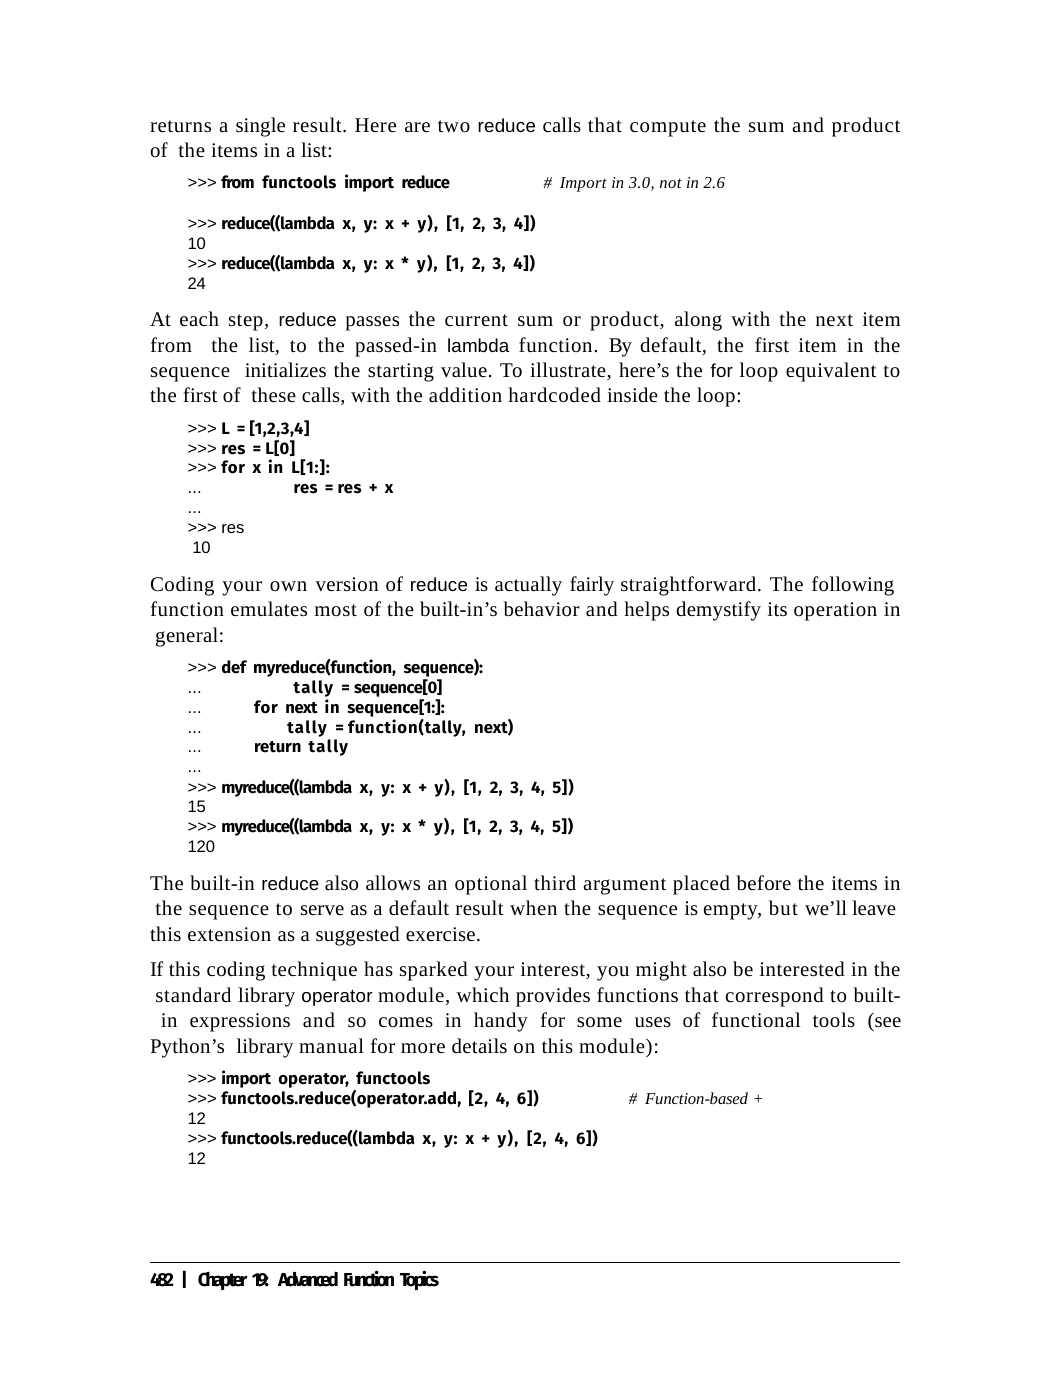

returns a single result. Here are two reduce calls that compute the sum and product of  the items in a list:
>>> from functools import reduce	# Import in 3.0, not in 2.6

>>> reduce((lambda x, y: x + y), [1, 2, 3, 4])
10
>>> reduce((lambda x, y: x * y), [1, 2, 3, 4])
24
At each step, reduce passes the current sum or product, along with the next item from  the list, to the passed-in lambda function. By default, the first item in the sequence  initializes the starting value. To illustrate, here’s the for loop equivalent to the first of  these calls, with the addition hardcoded inside the loop:
>>> L = [1,2,3,4]
>>> res = L[0]
>>> for x in L[1:]:
...	res = res + x
...
>>> res  10
Coding your own version of reduce is actually fairly straightforward. The following  function emulates most of the built-in’s behavior and helps demystify its operation in  general:
>>> def myreduce(function, sequence):
...	tally = sequence[0]
...
...
...
...
for next in sequence[1:]:
tally = function(tally, next)  return tally
>>> myreduce((lambda x, y: x + y), [1, 2, 3, 4, 5])
15
>>> myreduce((lambda x, y: x * y), [1, 2, 3, 4, 5])
120
The built-in reduce also allows an optional third argument placed before the items in  the sequence to serve as a default result when the sequence is empty, but we’ll leave  this extension as a suggested exercise.
If this coding technique has sparked your interest, you might also be interested in the  standard library operator module, which provides functions that correspond to built-  in expressions and so comes in handy for some uses of functional tools (see Python’s  library manual for more details on this module):
>>> import operator, functools
>>> functools.reduce(operator.add, [2, 4, 6])
12
>>> functools.reduce((lambda x, y: x + y), [2, 4, 6])
12
# Function-based +

482  |  Chapter 19:  Advanced Function Topics